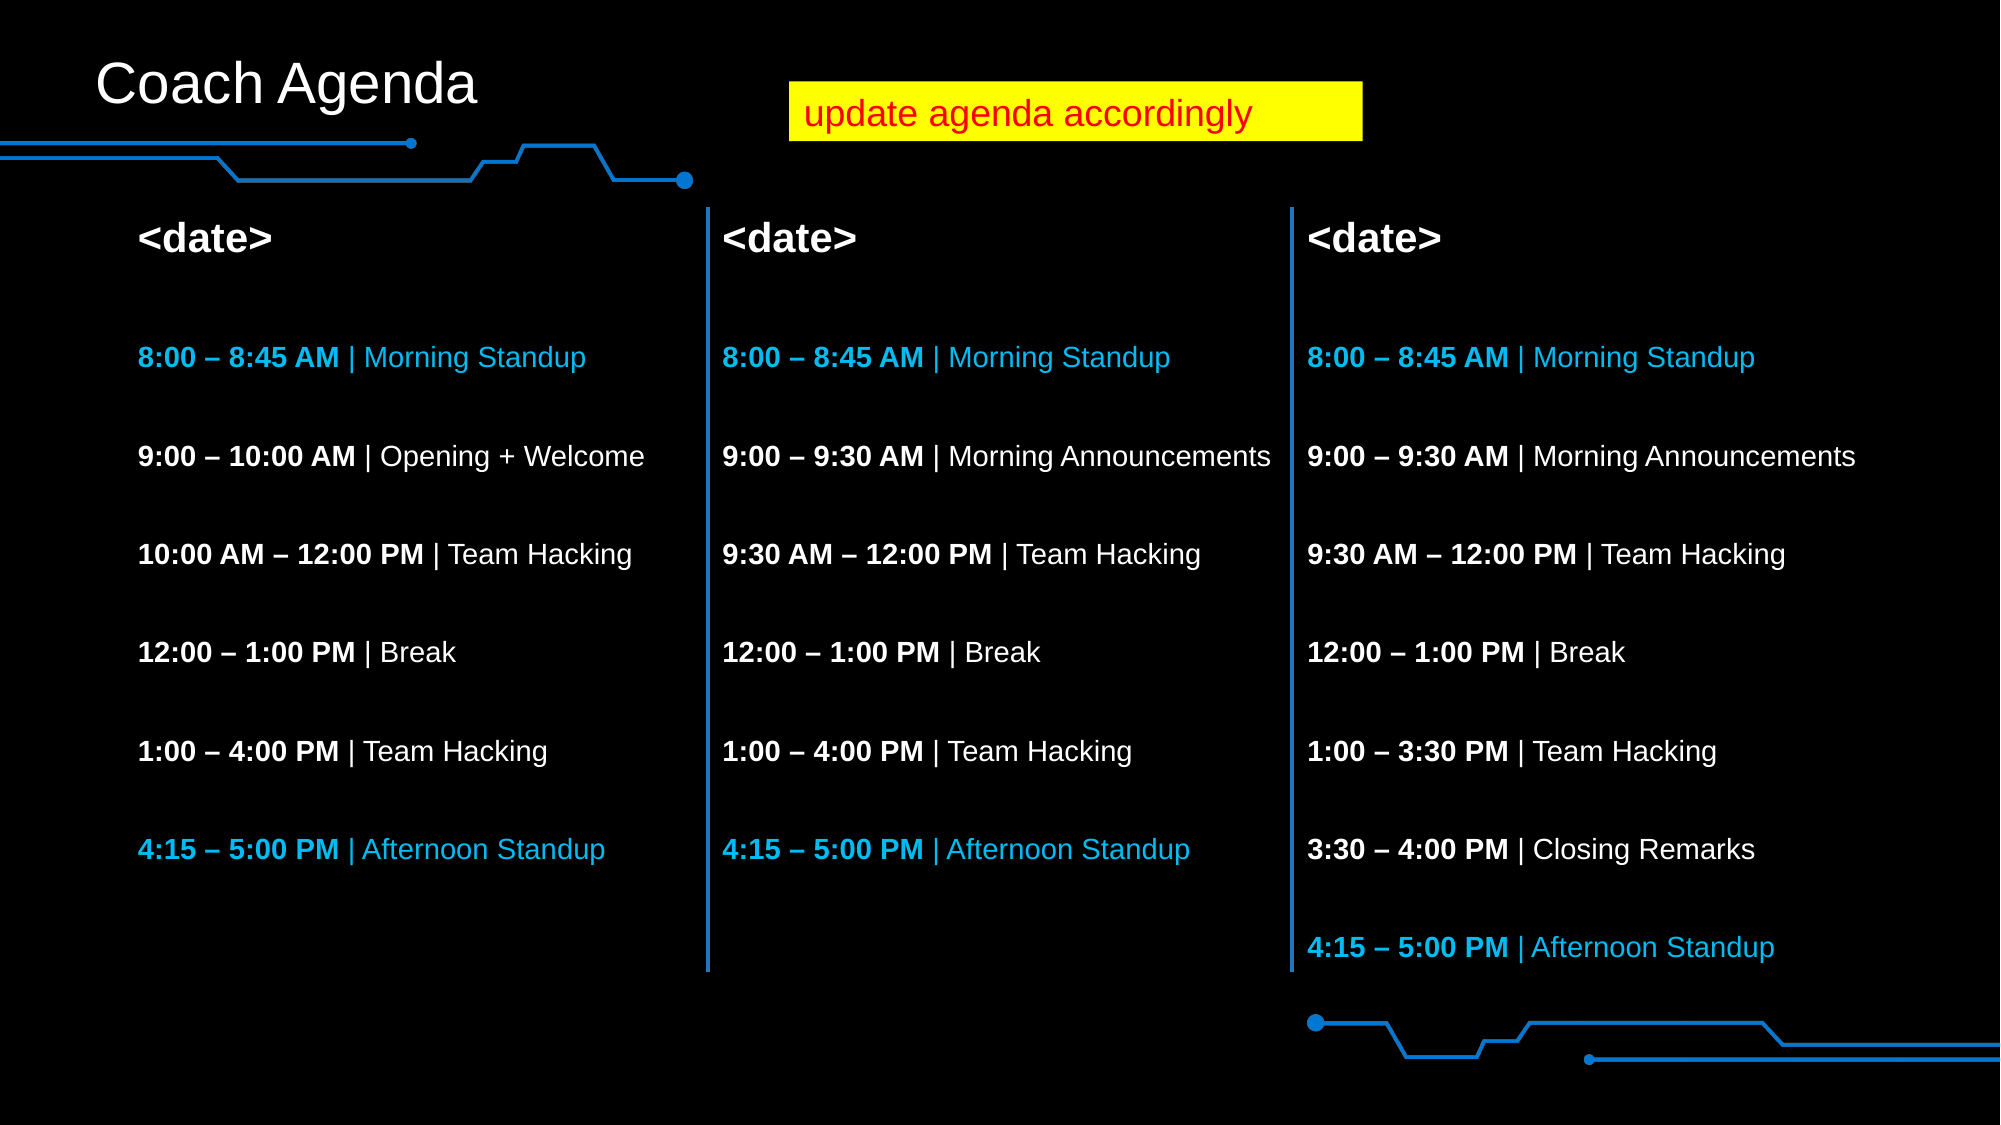

# Coach Agenda
update agenda accordingly
| <date> | <date> | <date> |
| --- | --- | --- |
| 8:00 – 8:45 AM | Morning Standup 9:00 – 10:00 AM | Opening + Welcome 10:00 AM – 12:00 PM | Team Hacking  12:00 – 1:00 PM | Break 1:00 – 4:00 PM | Team Hacking 4:15 – 5:00 PM | Afternoon Standup | 8:00 – 8:45 AM | Morning Standup 9:00 – 9:30 AM | Morning Announcements 9:30 AM – 12:00 PM | Team Hacking  12:00 – 1:00 PM | Break 1:00 – 4:00 PM | Team Hacking 4:15 – 5:00 PM | Afternoon Standup | 8:00 – 8:45 AM | Morning Standup 9:00 – 9:30 AM | Morning Announcements 9:30 AM – 12:00 PM | Team Hacking  12:00 – 1:00 PM | Break 1:00 – 3:30 PM | Team Hacking 3:30 – 4:00 PM | Closing Remarks 4:15 – 5:00 PM | Afternoon Standup |